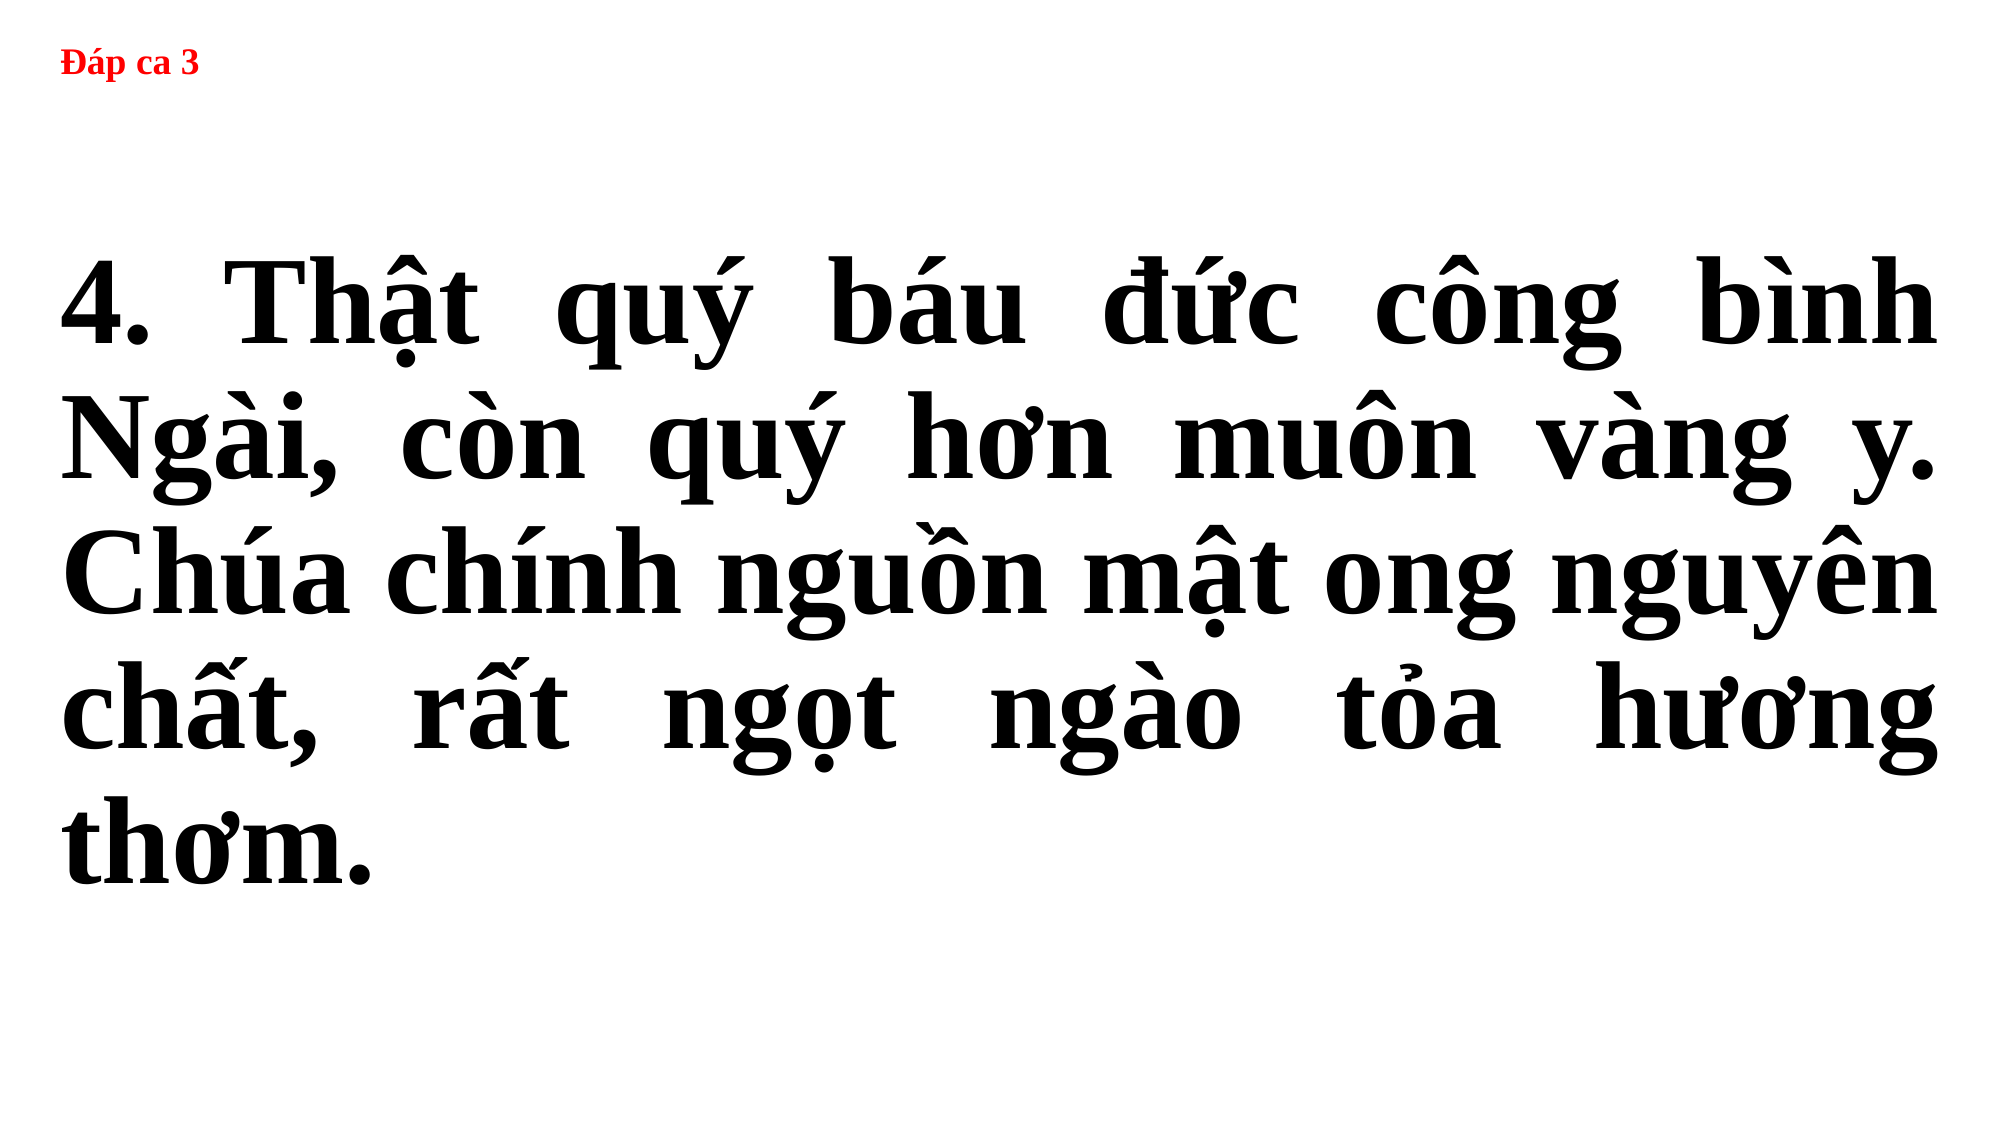

# Đáp ca 3
4. Thật quý báu đức công bình Ngài, còn quý hơn muôn vàng y. Chúa chính nguồn mật ong nguyên chất, rất ngọt ngào tỏa hương thơm.